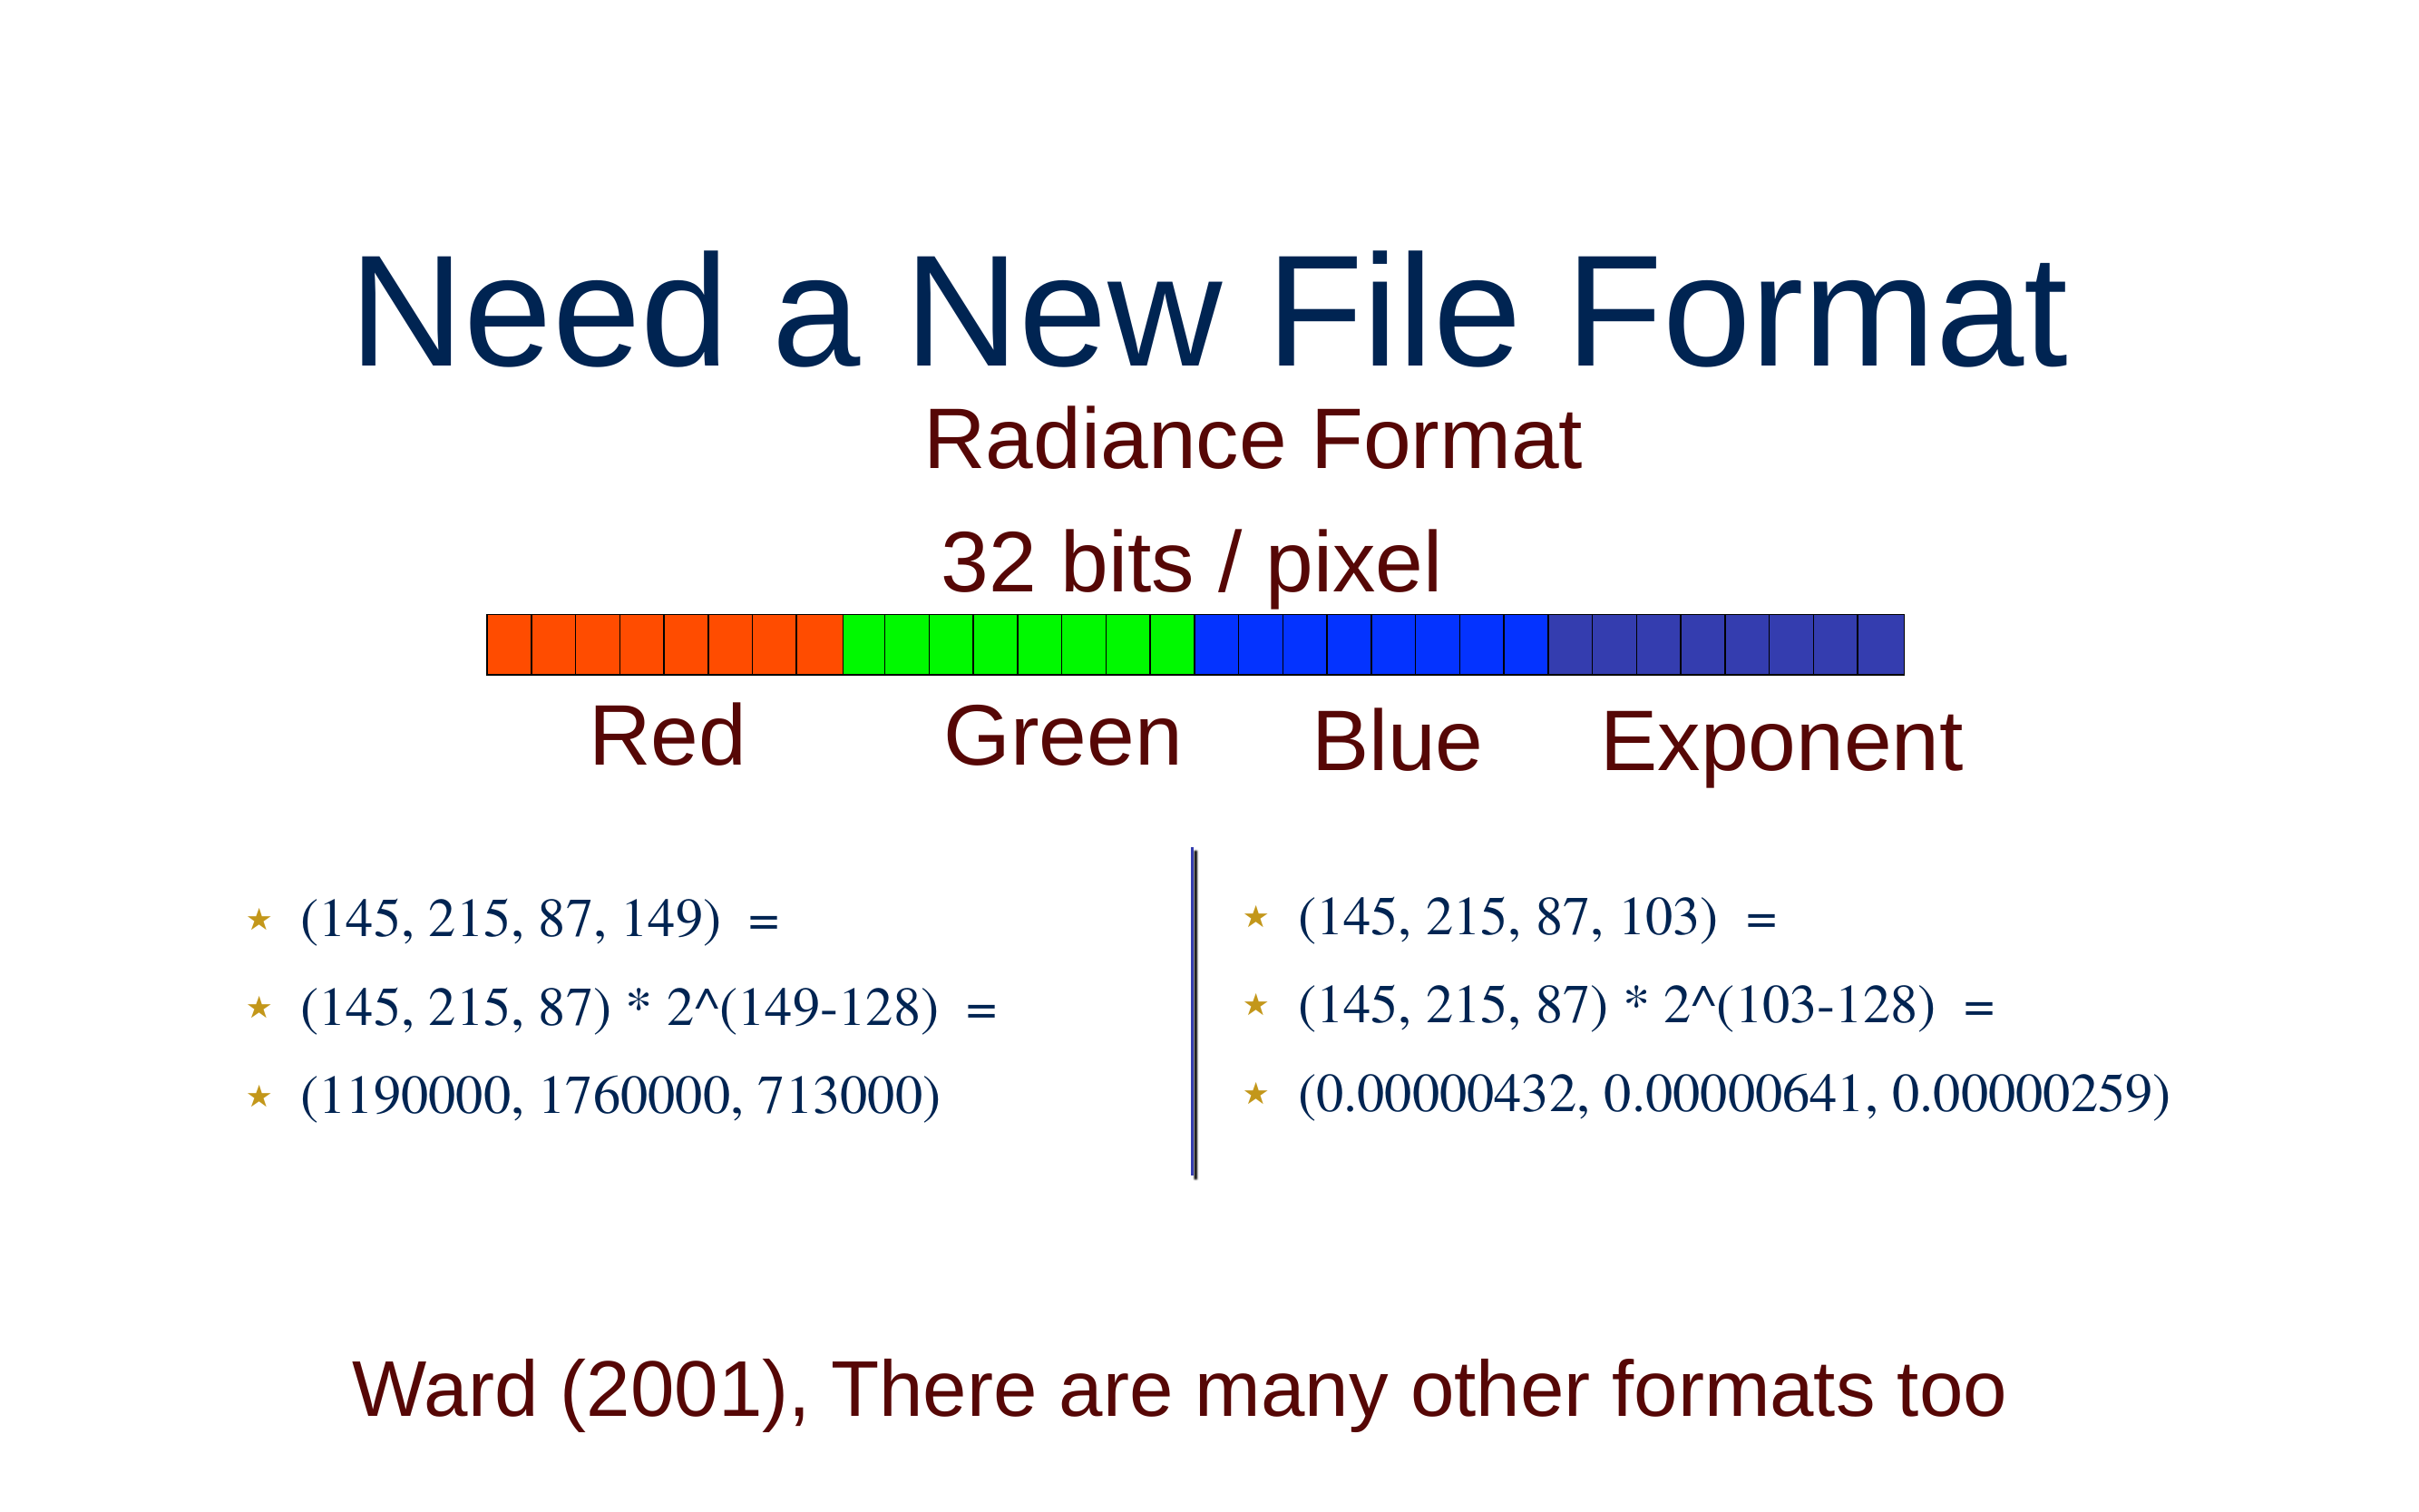

# Need a New File Format
Radiance Format
32 bits / pixel

Red
Green
Blue
Exponent

(145, 215, 87, 103)  =
(145, 215, 87) * 2^(103-128)  =
(0.00000432, 0.00000641, 0.00000259)
(145, 215, 87, 149)  =
(145, 215, 87) * 2^(149-128)  =
(1190000, 1760000, 713000)
Ward (2001), There are many other formats too